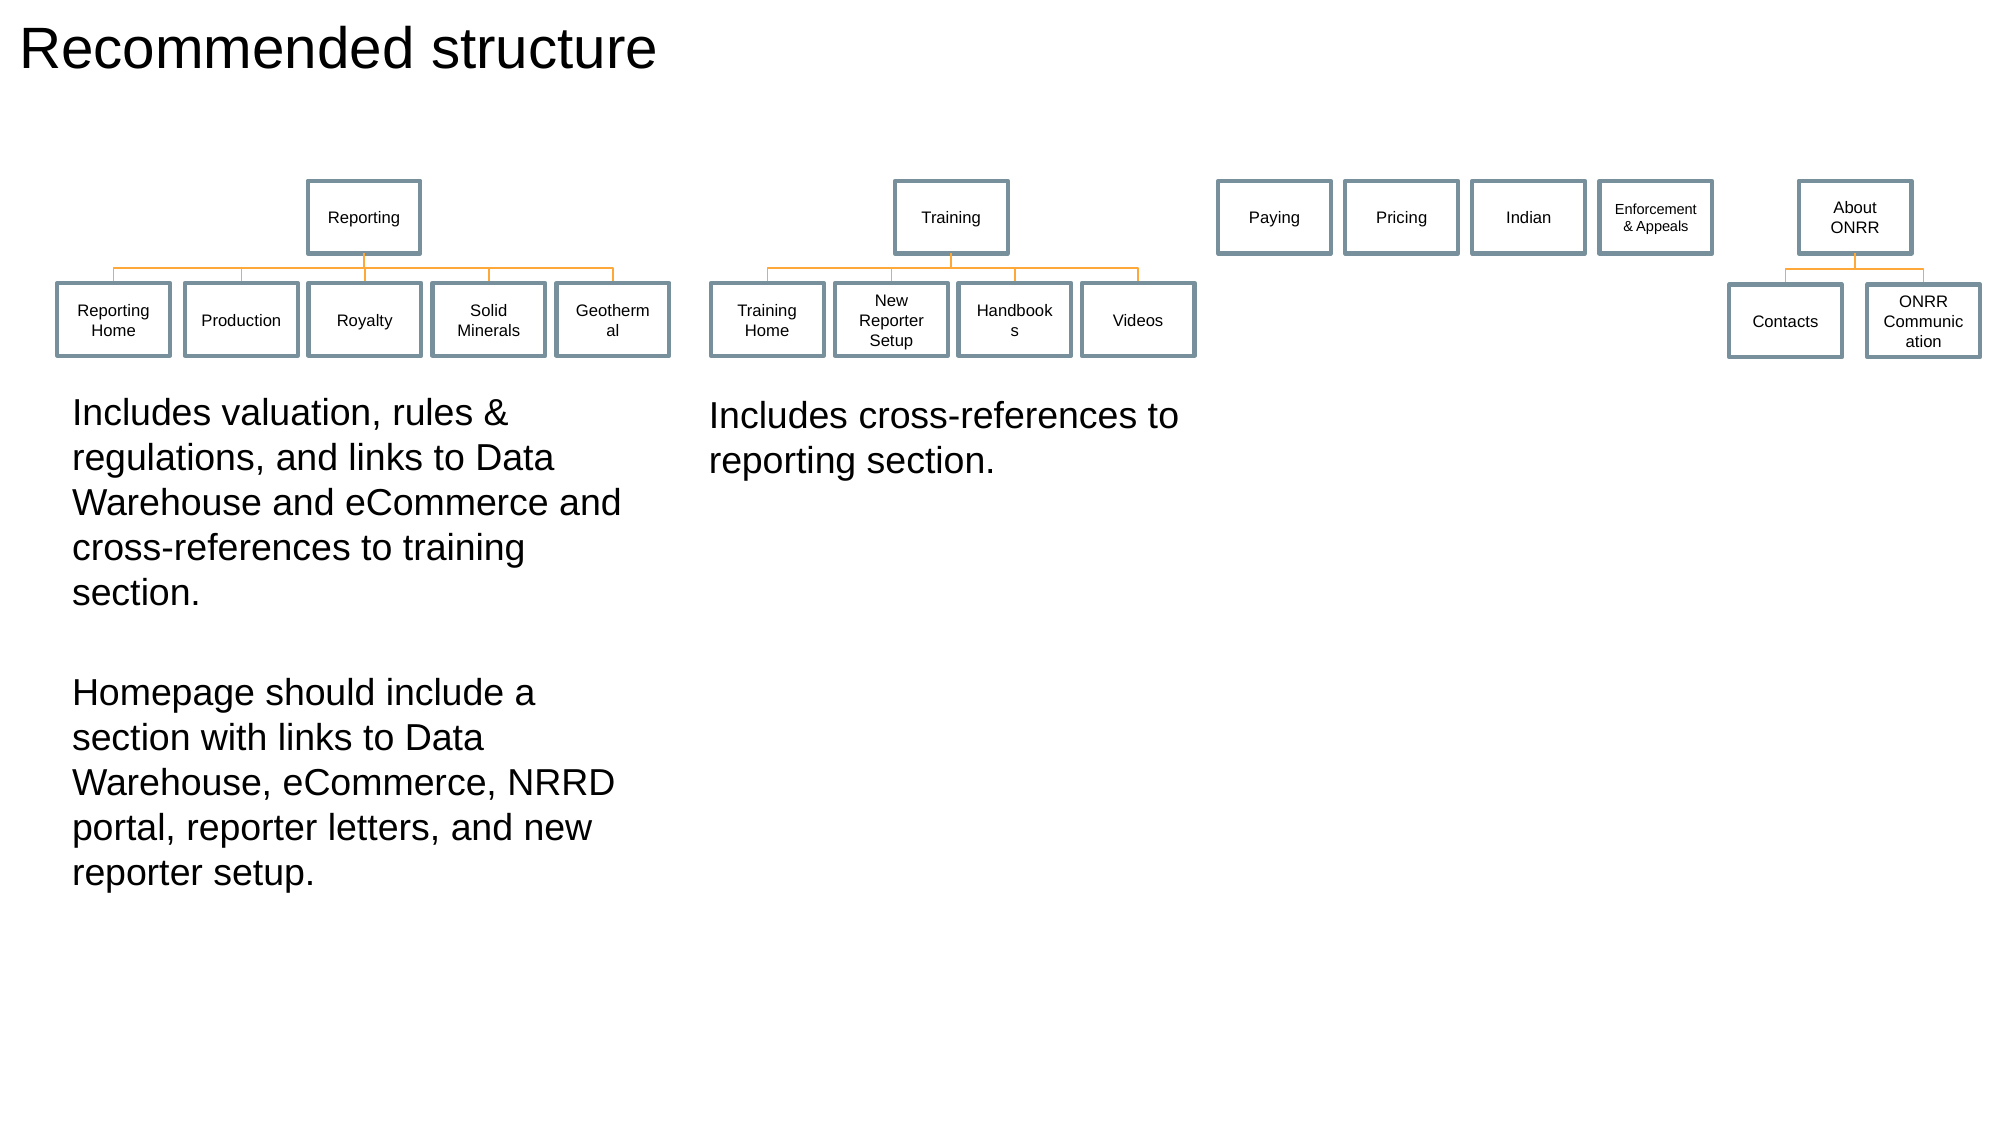

# Recommended structure
Reporting
Reporting Home
Production
Royalty
Solid Minerals
Geothermal
Training
Training Home
New Reporter Setup
Handbooks
Videos
Paying
Pricing
Indian
Enforcement & Appeals
About ONRR
Contacts
ONRR Communication
Includes valuation, rules & regulations, and links to Data Warehouse and eCommerce and cross-references to training section.
Includes cross-references to reporting section.
Homepage should include a section with links to Data Warehouse, eCommerce, NRRD portal, reporter letters, and new reporter setup.
30